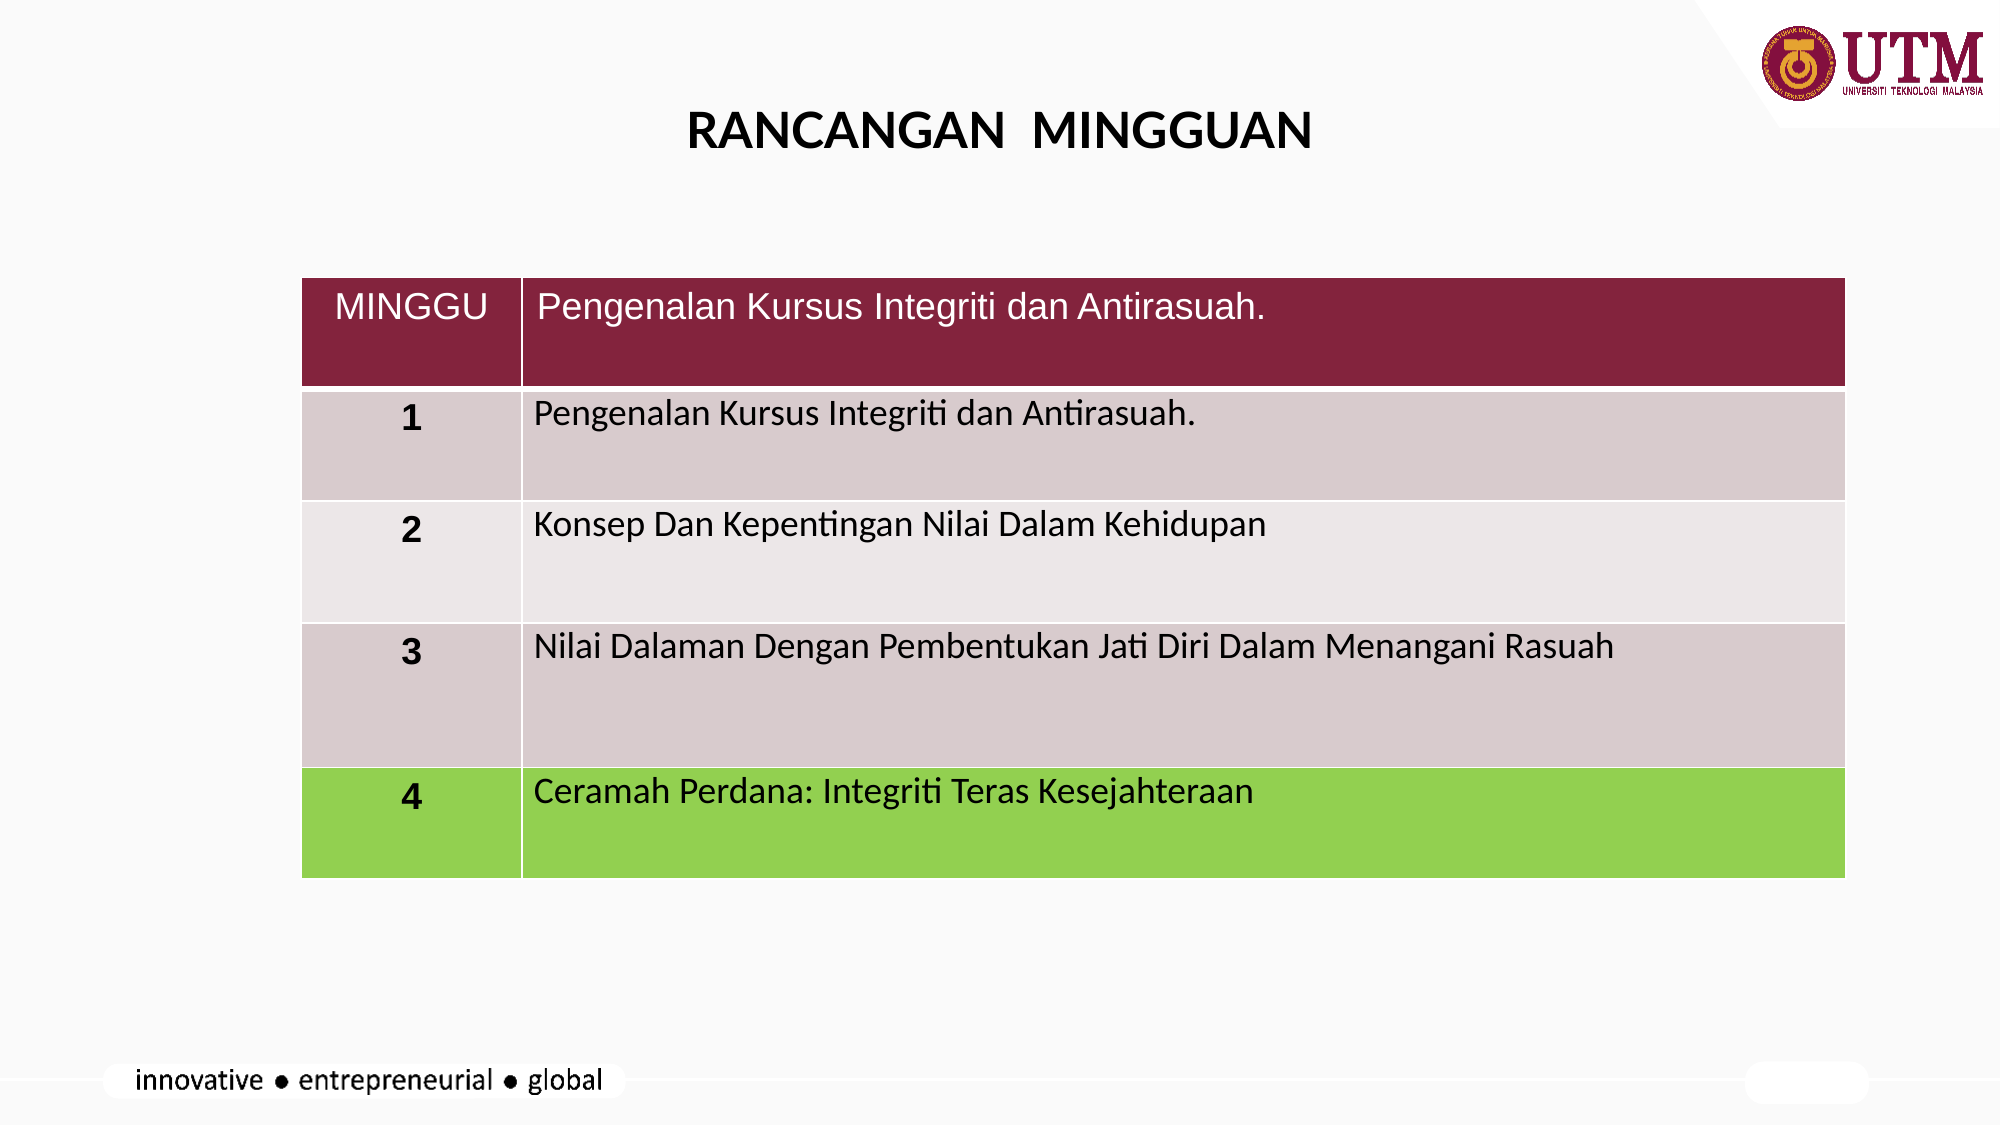

# RANCANGAN  MINGGUAN
| MINGGU | Pengenalan Kursus Integriti dan Antirasuah. |
| --- | --- |
| 1 | Pengenalan Kursus Integriti dan Antirasuah. |
| 2 | Konsep Dan Kepentingan Nilai Dalam Kehidupan |
| 3 | Nilai Dalaman Dengan Pembentukan Jati Diri Dalam Menangani Rasuah |
| 4 | Ceramah Perdana: Integriti Teras Kesejahteraan |